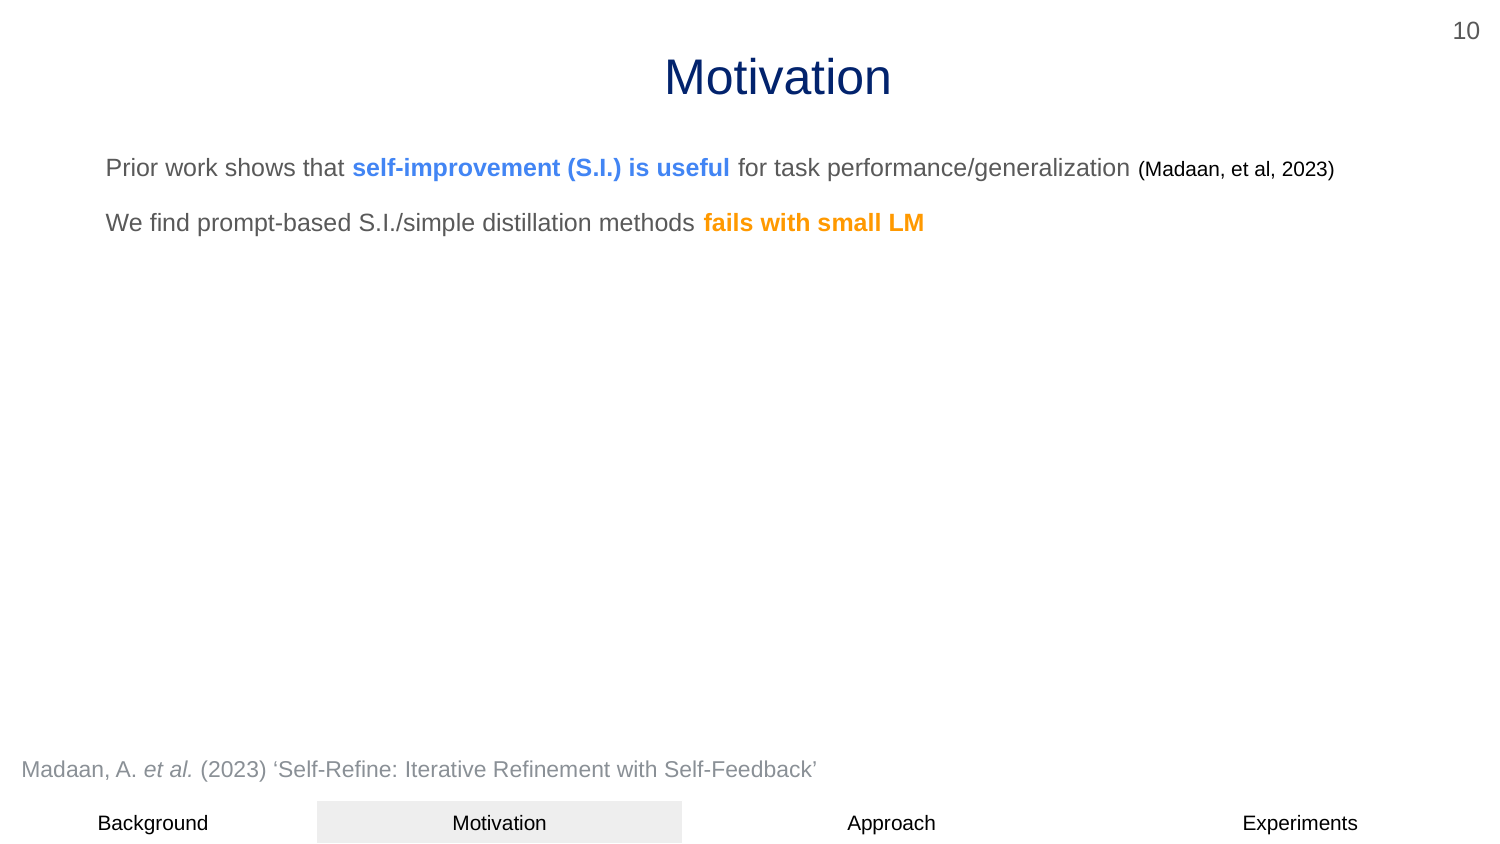

10
Motivation
Prior work shows that self-improvement (S.I.) is useful for task performance/generalization (Madaan, et al, 2023)

We find prompt-based S.I./simple distillation methods fails with small LM
Madaan, A. et al. (2023) ‘Self-Refine: Iterative Refinement with Self-Feedback’
Background
Motivation
Approach
Experiments